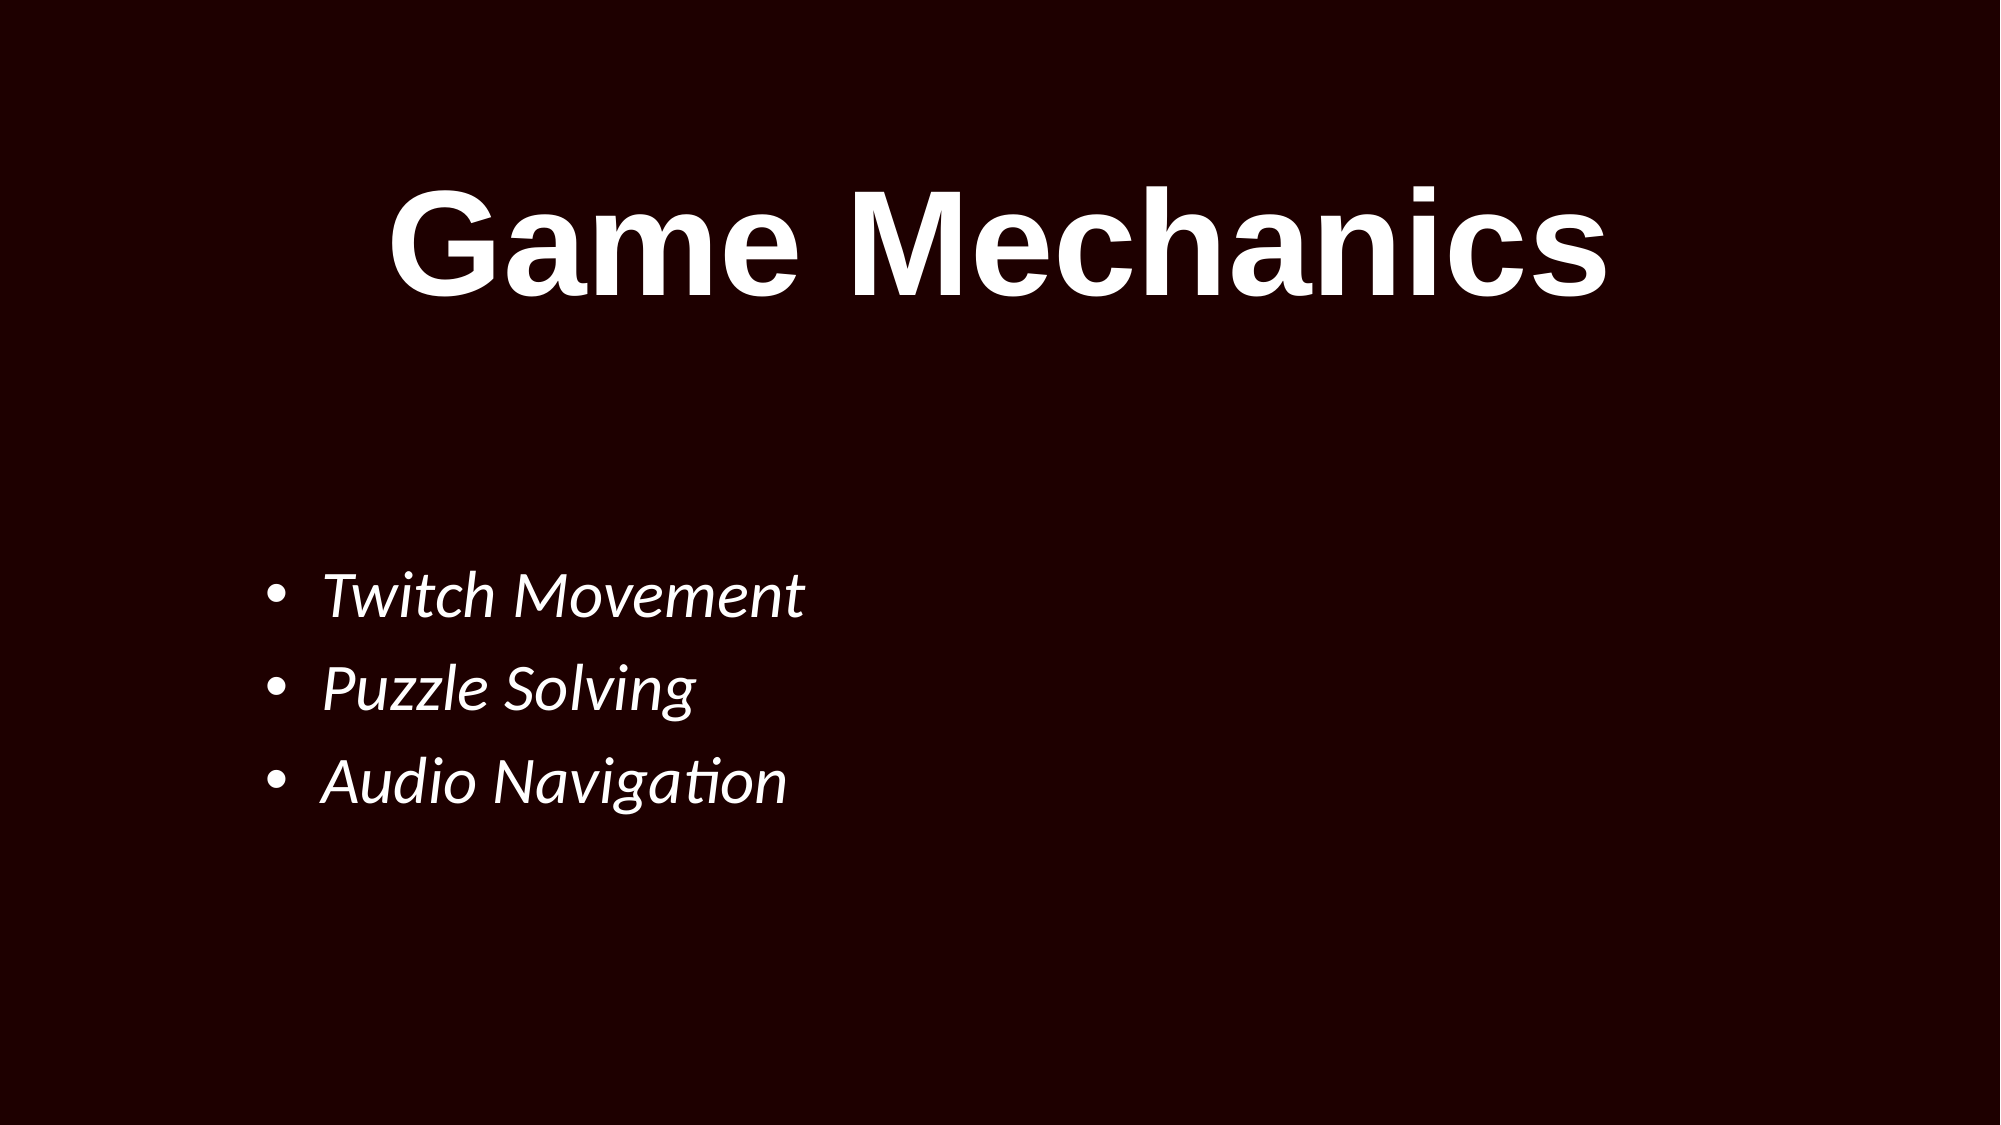

# Game Mechanics
Twitch Movement
Puzzle Solving
Audio Navigation